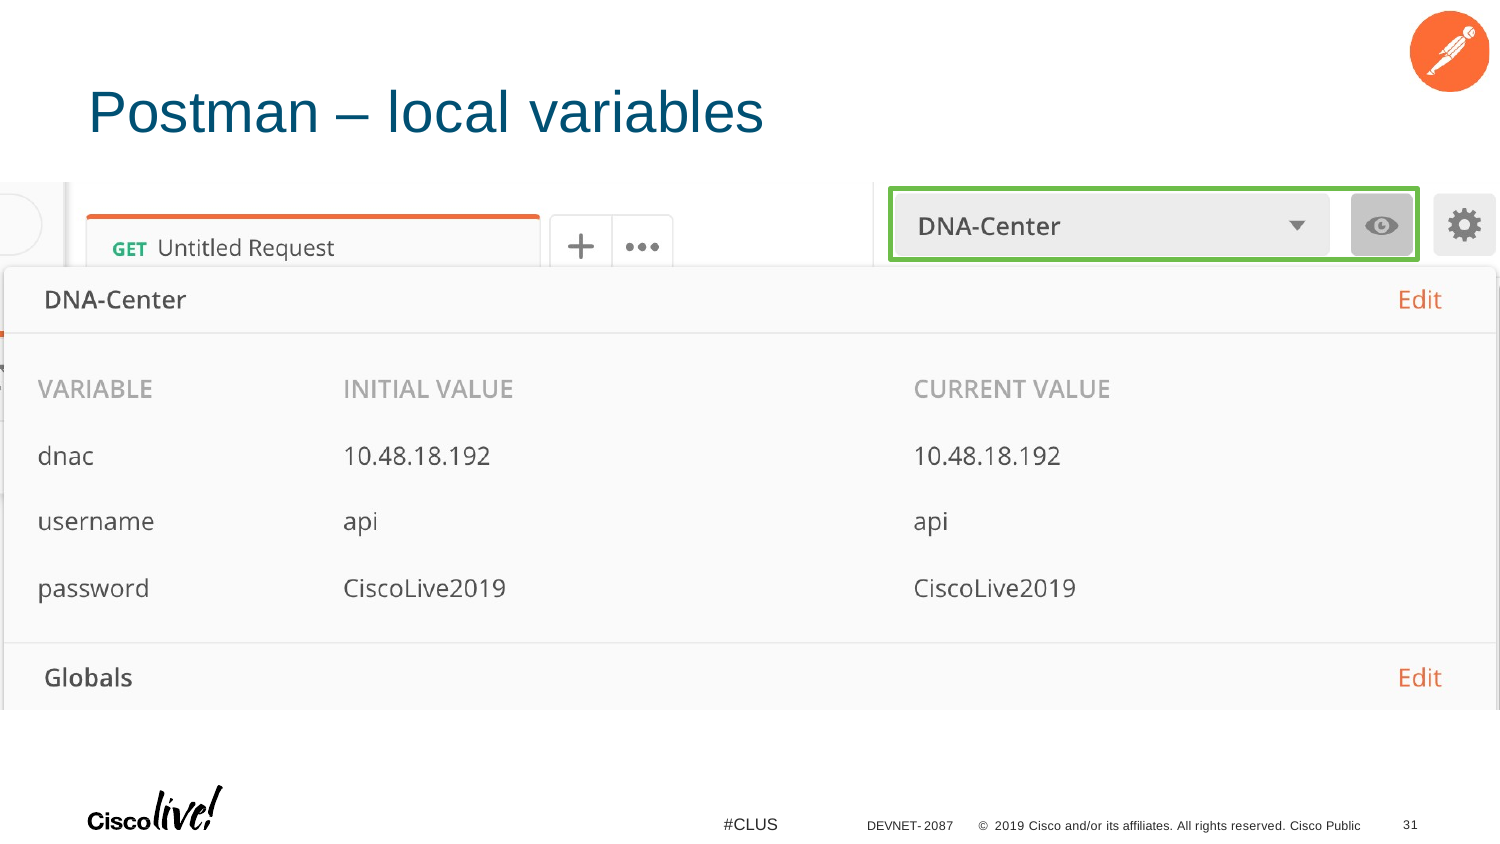

# Postman – local variables

#CLUS
31
DEVNET-2087
© 2019 Cisco and/or its affiliates. All rights reserved. Cisco Public